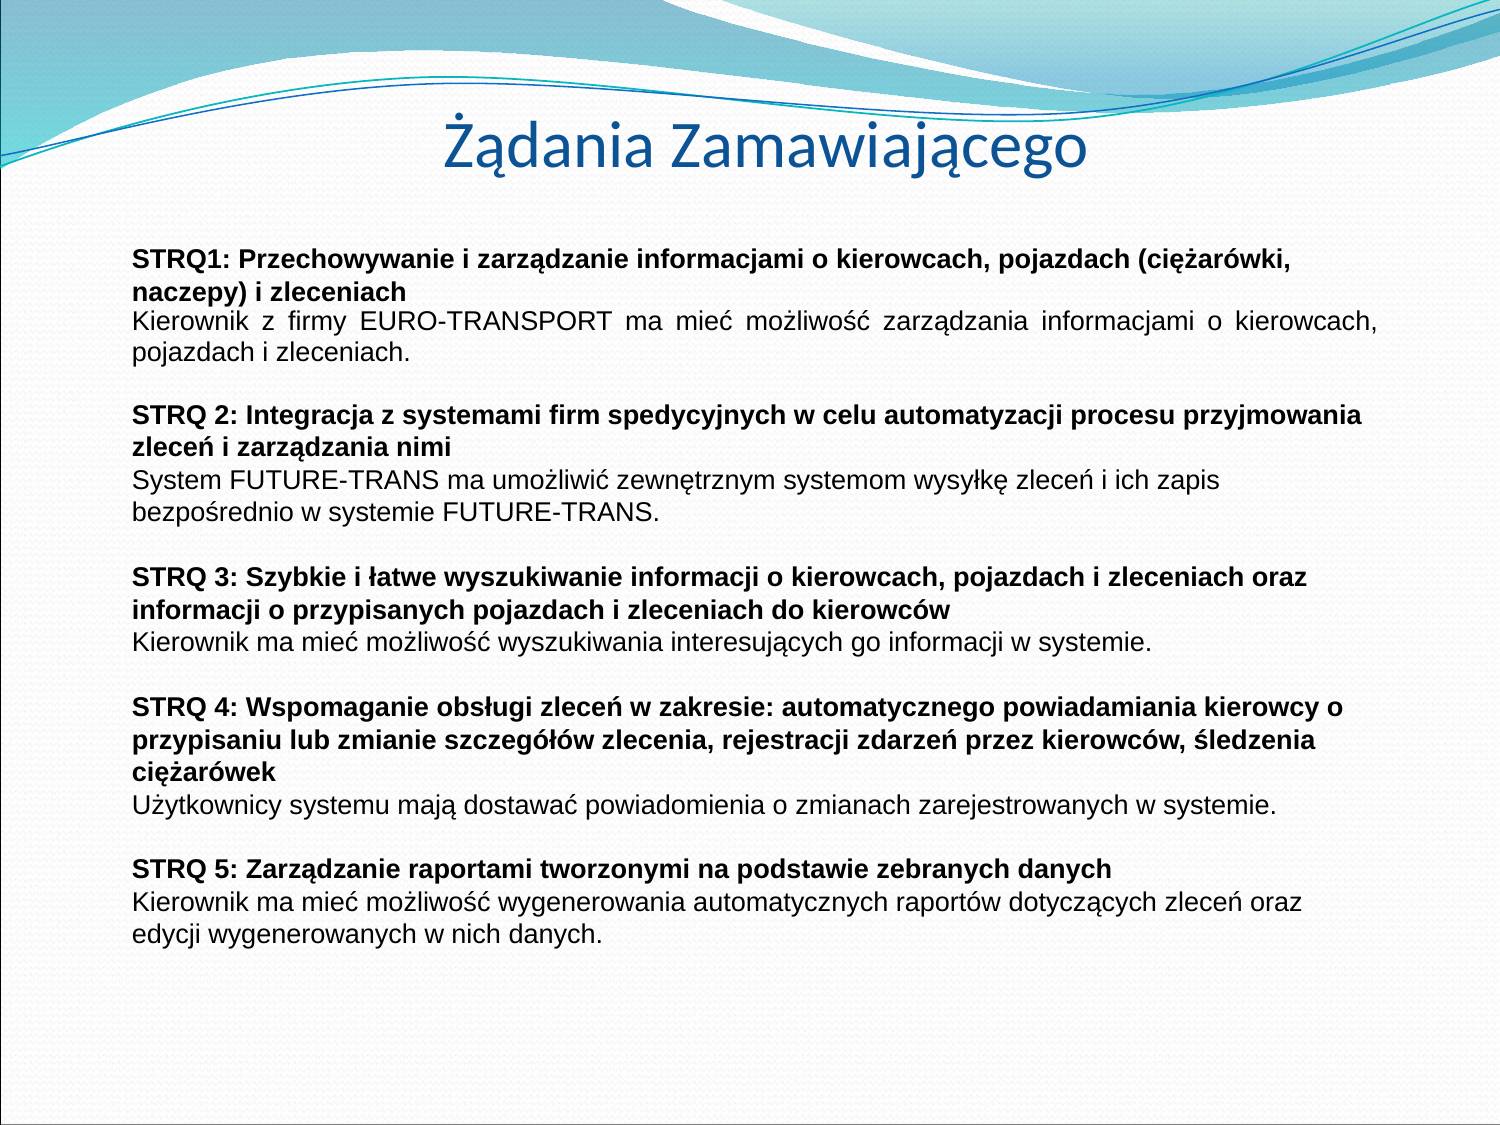

Żądania Zamawiającego
STRQ1: Przechowywanie i zarządzanie informacjami o kierowcach, pojazdach (ciężarówki, naczepy) i zleceniach
Kierownik z firmy EURO-TRANSPORT ma mieć możliwość zarządzania informacjami o kierowcach, pojazdach i zleceniach.

STRQ 2: Integracja z systemami firm spedycyjnych w celu automatyzacji procesu przyjmowania zleceń i zarządzania nimi
System FUTURE-TRANS ma umożliwić zewnętrznym systemom wysyłkę zleceń i ich zapis bezpośrednio w systemie FUTURE-TRANS.

STRQ 3: Szybkie i łatwe wyszukiwanie informacji o kierowcach, pojazdach i zleceniach oraz informacji o przypisanych pojazdach i zleceniach do kierowców
Kierownik ma mieć możliwość wyszukiwania interesujących go informacji w systemie.

STRQ 4: Wspomaganie obsługi zleceń w zakresie: automatycznego powiadamiania kierowcy o przypisaniu lub zmianie szczegółów zlecenia, rejestracji zdarzeń przez kierowców, śledzenia ciężarówek
Użytkownicy systemu mają dostawać powiadomienia o zmianach zarejestrowanych w systemie.

STRQ 5: Zarządzanie raportami tworzonymi na podstawie zebranych danych
Kierownik ma mieć możliwość wygenerowania automatycznych raportów dotyczących zleceń oraz edycji wygenerowanych w nich danych.